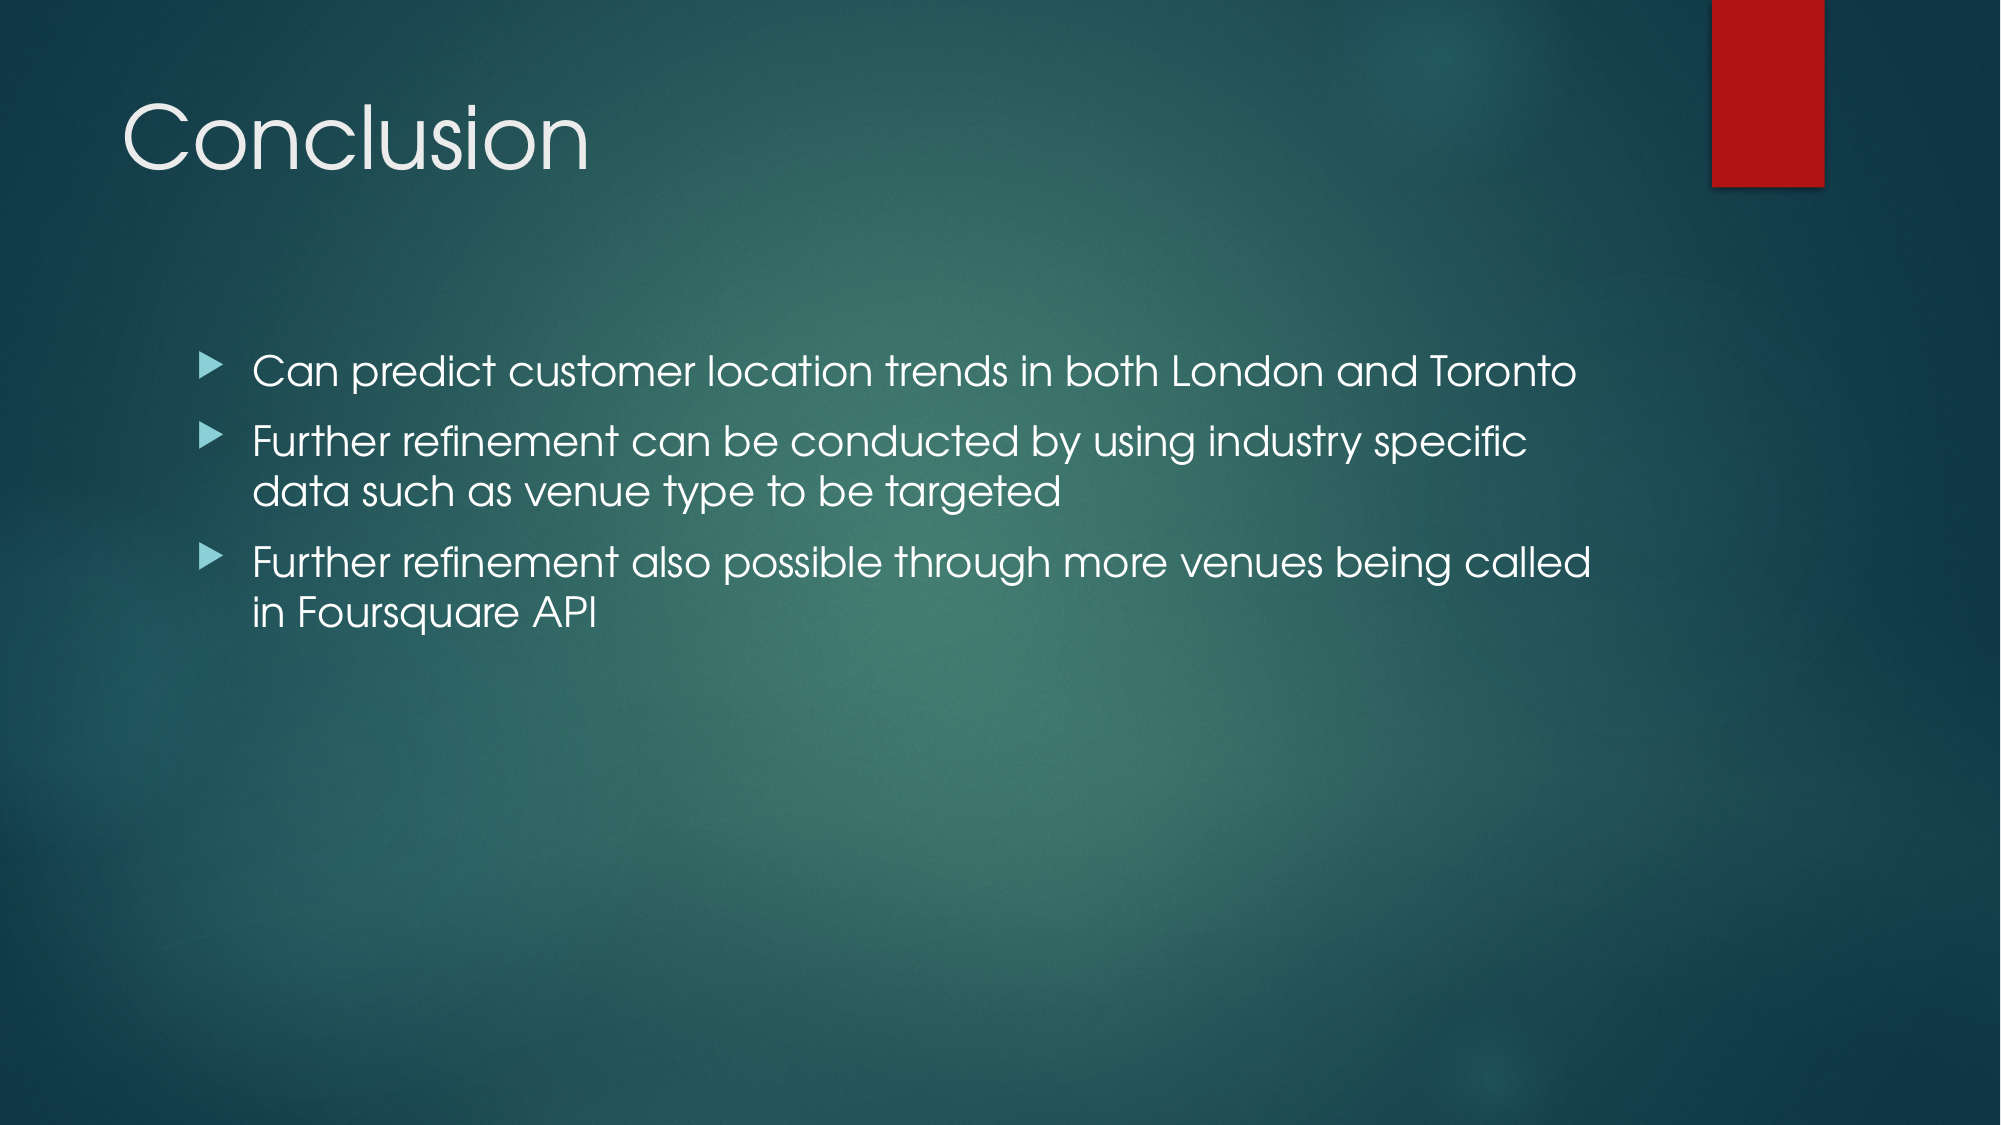

# Conclusion
Can predict customer location trends in both London and Toronto
Further refinement can be conducted by using industry specific data such as venue type to be targeted
Further refinement also possible through more venues being called in Foursquare API